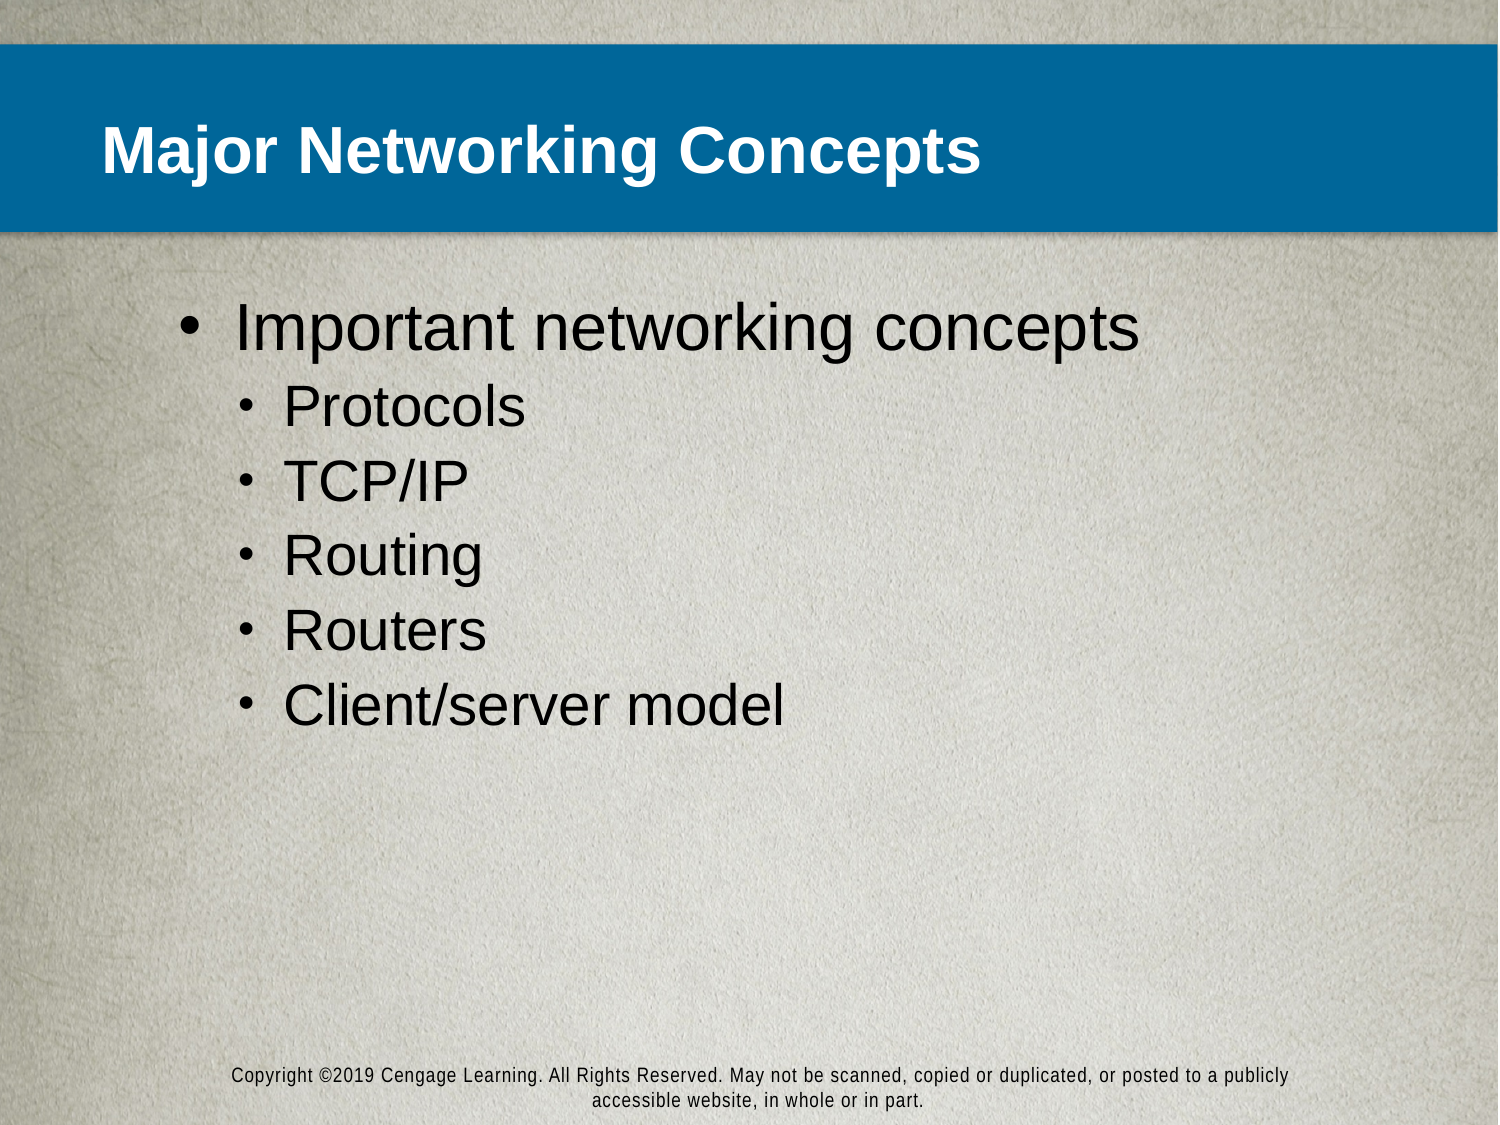

# Major Networking Concepts
Important networking concepts
Protocols
TCP/IP
Routing
Routers
Client/server model